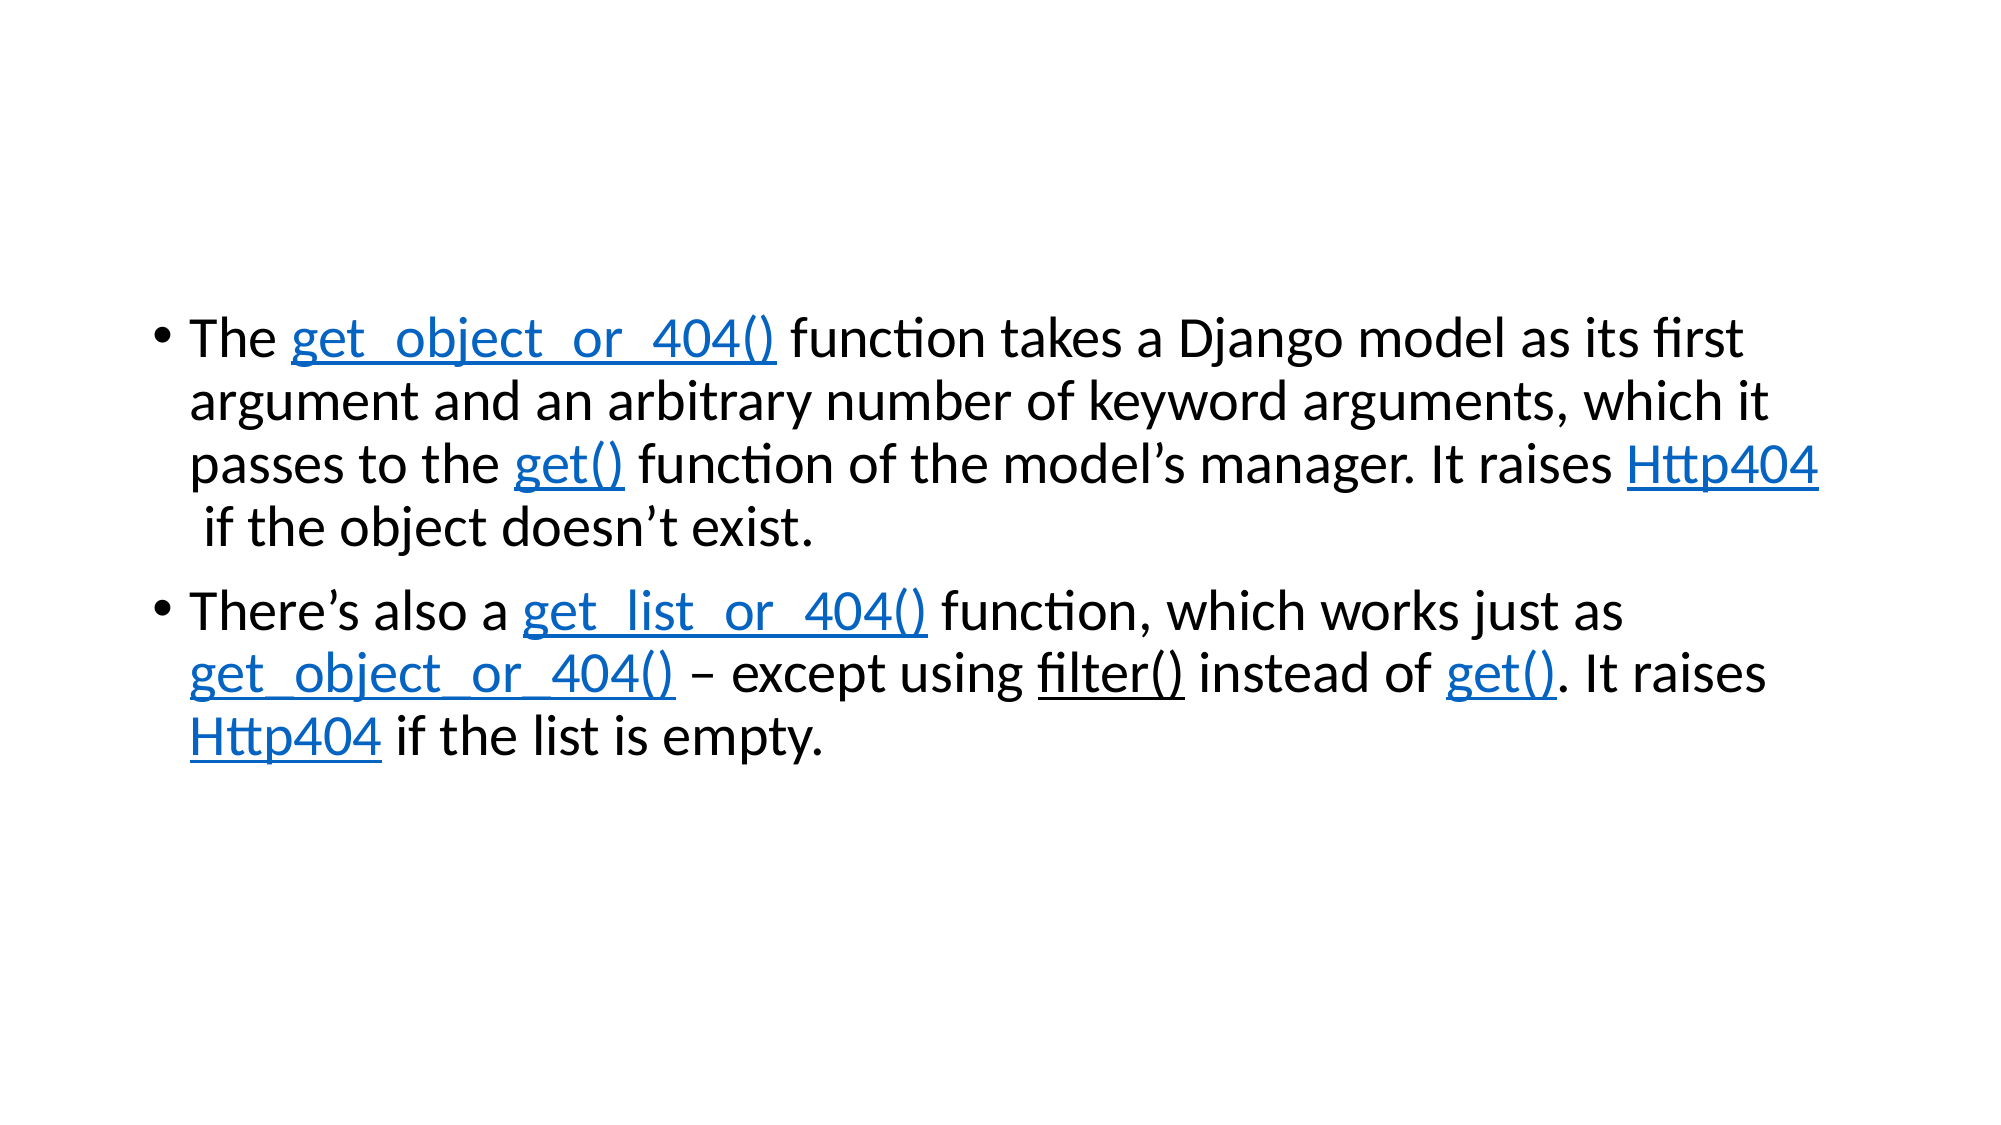

#
The get_object_or_404() function takes a Django model as its first argument and an arbitrary number of keyword arguments, which it passes to the get() function of the model’s manager. It raises Http404 if the object doesn’t exist.
There’s also a get_list_or_404() function, which works just as get_object_or_404() – except using filter() instead of get(). It raises Http404 if the list is empty.